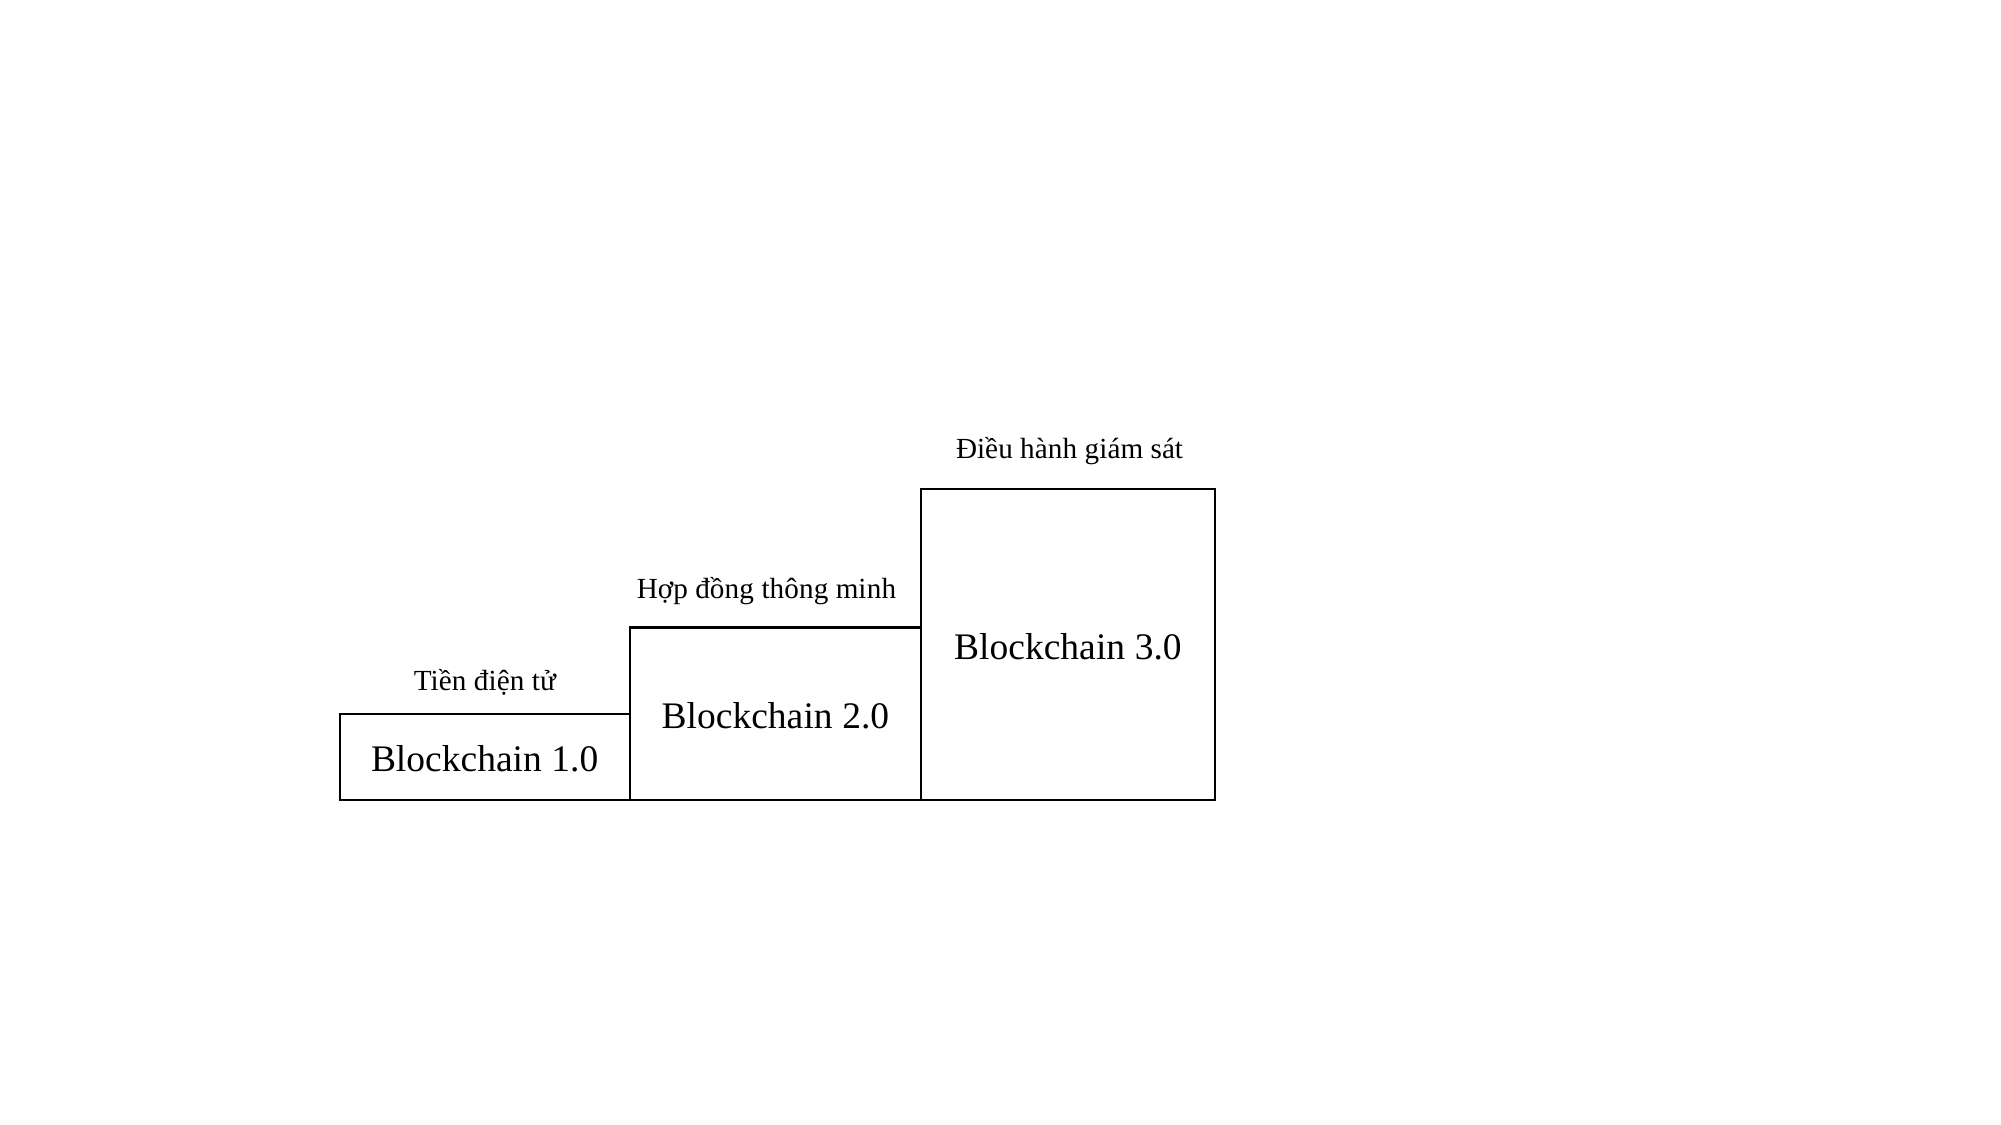

Điều hành giám sát
Blockchain 3.0
Hợp đồng thông minh
Blockchain 2.0
Tiền điện tử
Blockchain 1.0